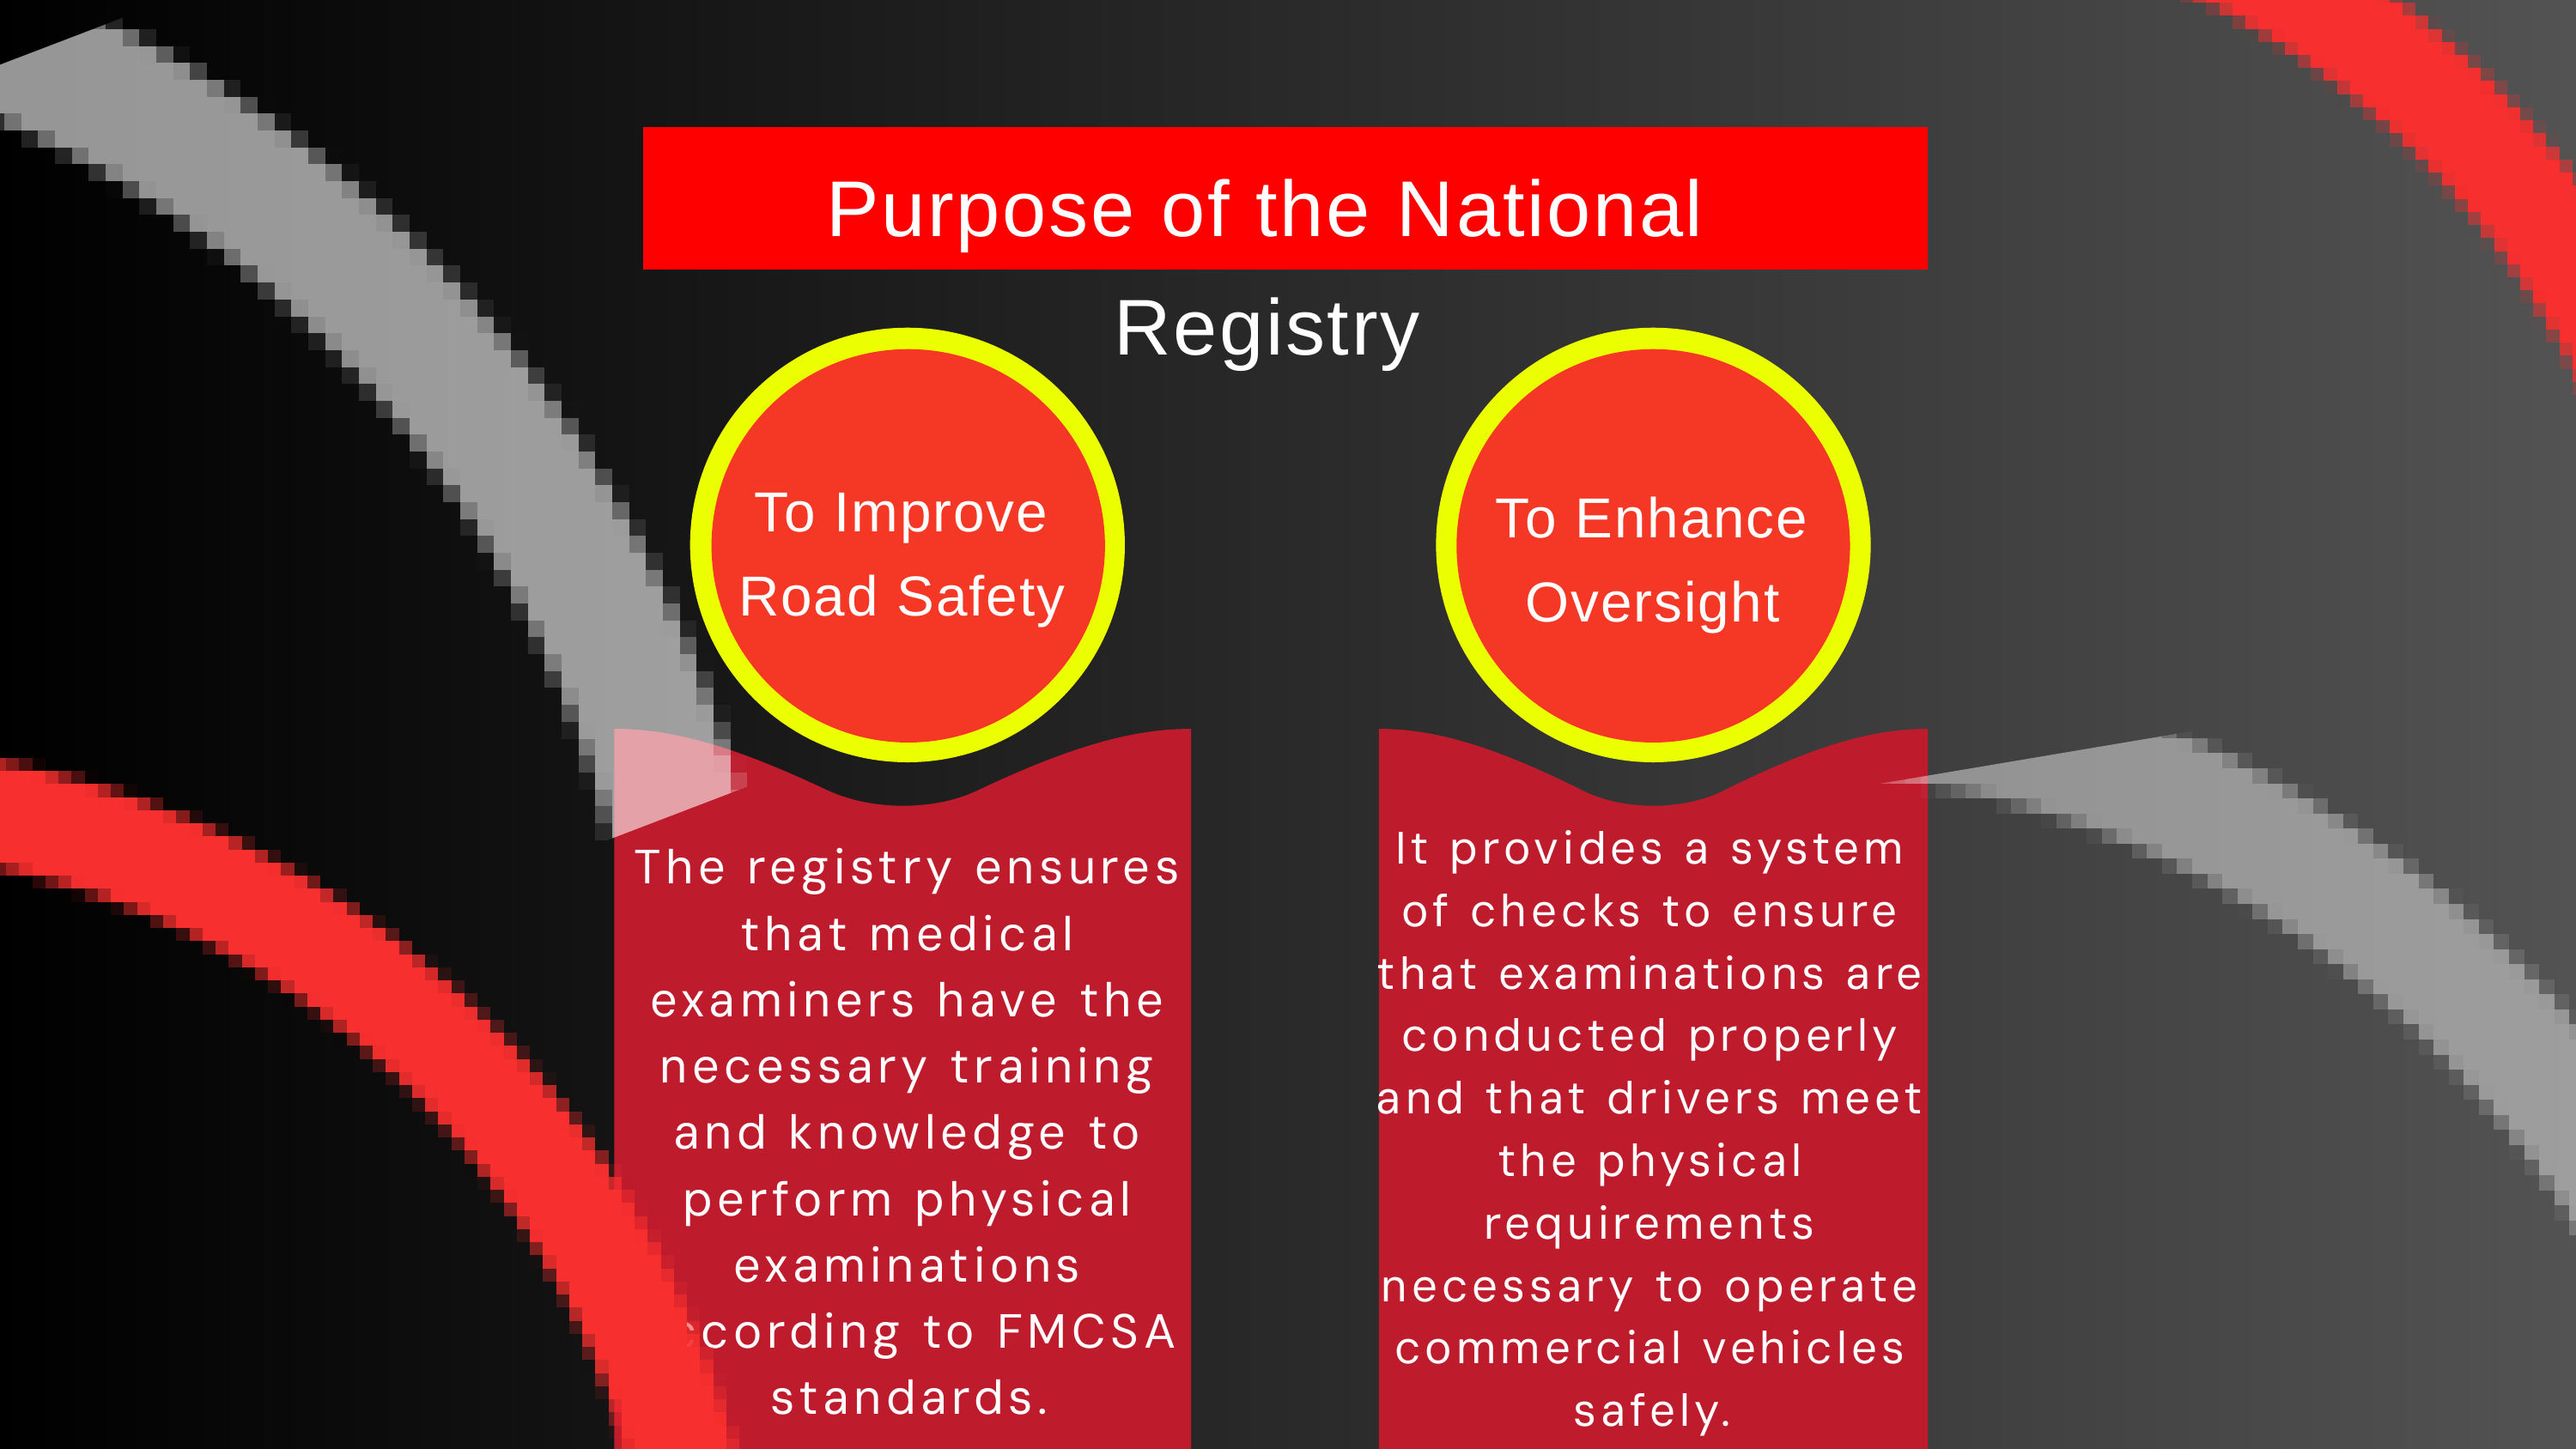

Purpose of the National Registry

To Improve Road Safety
To Enhance Oversight

It provides a system of checks to ensure that examinations are conducted properly and that drivers meet the physical requirements necessary to operate commercial vehicles safely.
The registry ensures that medical examiners have the necessary training and knowledge to perform physical examinations according to FMCSA standards.